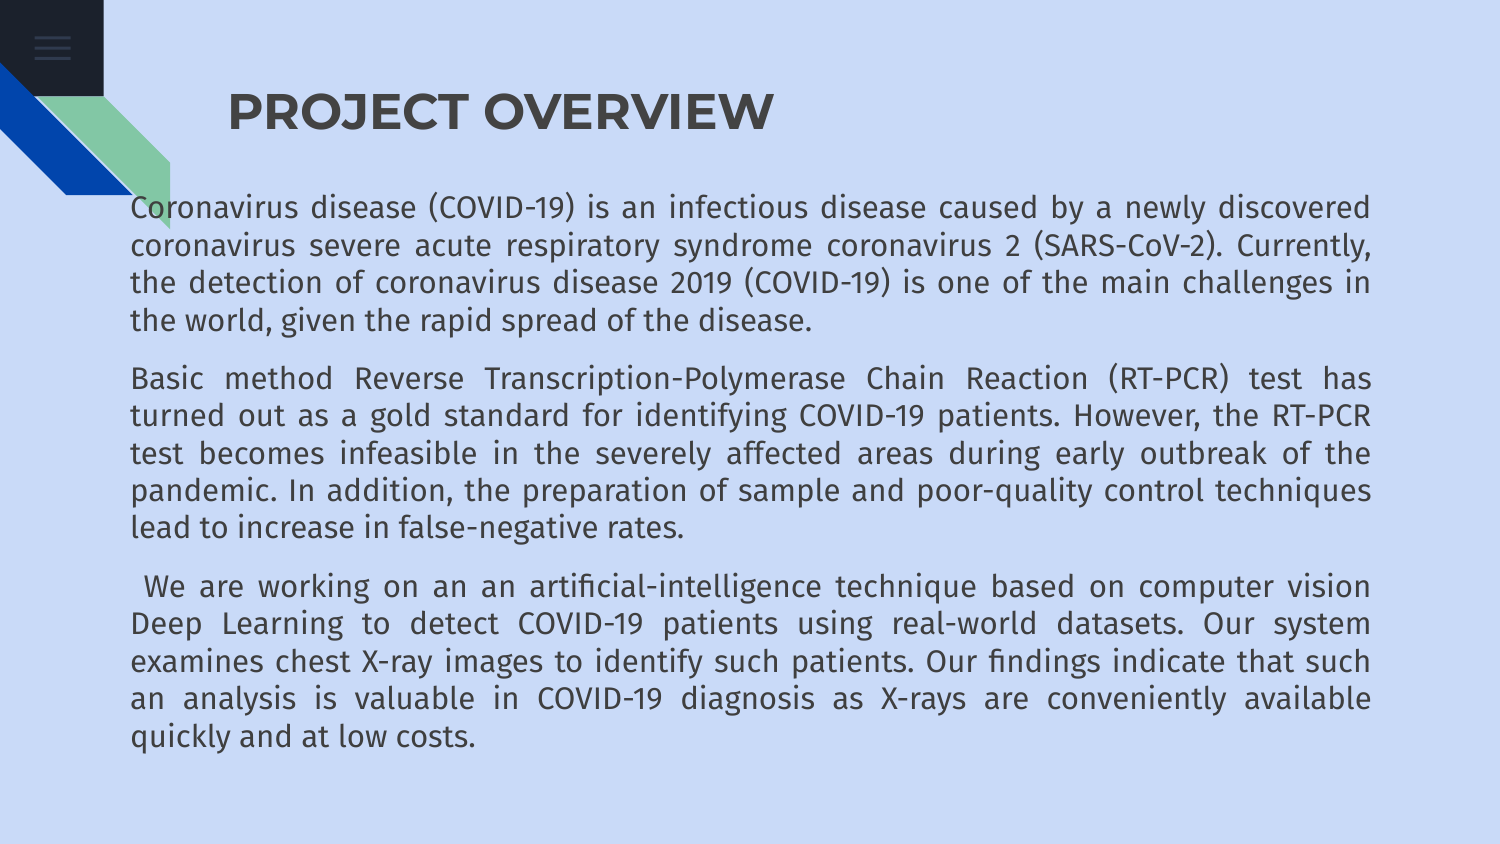

# PROJECT OVERVIEW
Coronavirus disease (COVID-19) is an infectious disease caused by a newly discovered coronavirus severe acute respiratory syndrome coronavirus 2 (SARS-CoV-2). Currently, the detection of coronavirus disease 2019 (COVID-19) is one of the main challenges in the world, given the rapid spread of the disease.
Basic method Reverse Transcription-Polymerase Chain Reaction (RT-PCR) test has turned out as a gold standard for identifying COVID-19 patients. However, the RT-PCR test becomes infeasible in the severely affected areas during early outbreak of the pandemic. In addition, the preparation of sample and poor-quality control techniques lead to increase in false-negative rates.
 We are working on an an artificial-intelligence technique based on computer vision Deep Learning to detect COVID-19 patients using real-world datasets. Our system examines chest X-ray images to identify such patients. Our findings indicate that such an analysis is valuable in COVID-19 diagnosis as X-rays are conveniently available quickly and at low costs.